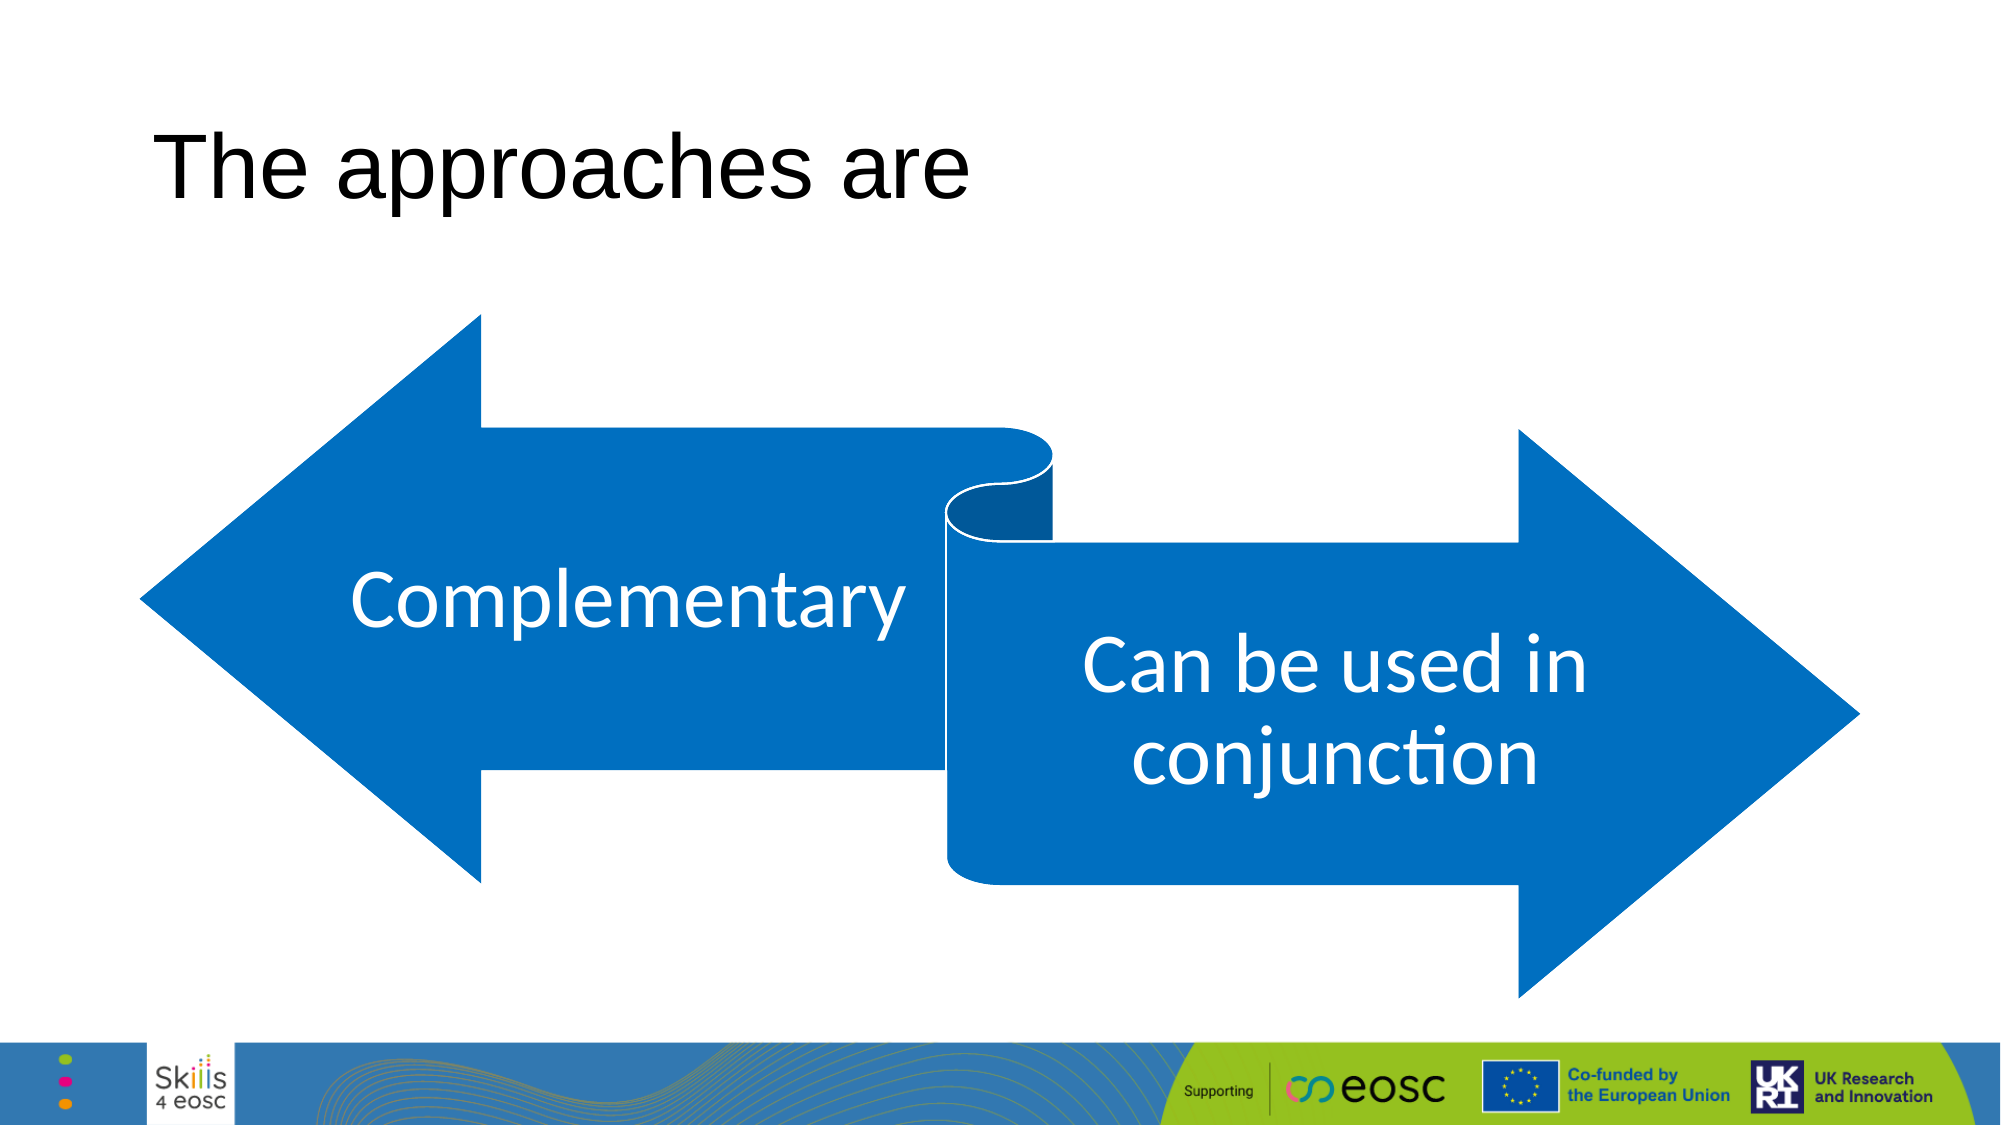

# The approaches are

Complementary

Can be used in conjunction